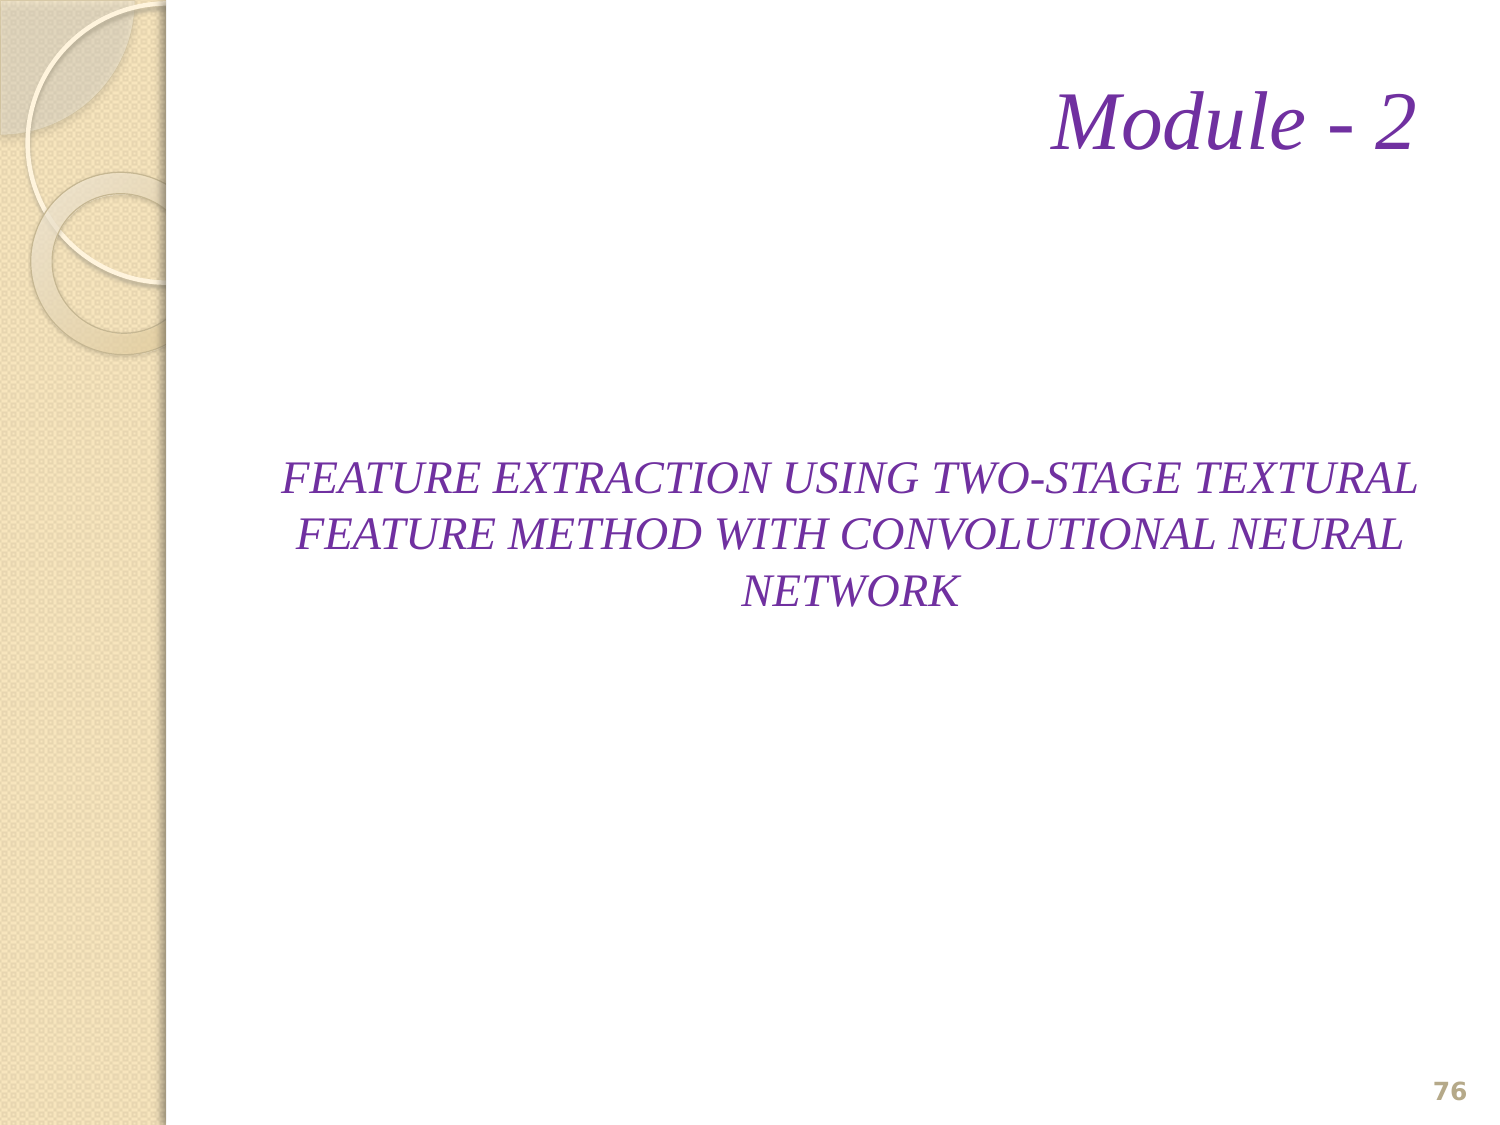

Module - 2
# FEATURE EXTRACTION USING TWO-STAGE TEXTURAL FEATURE METHOD WITH CONVOLUTIONAL NEURAL NETWORK
76